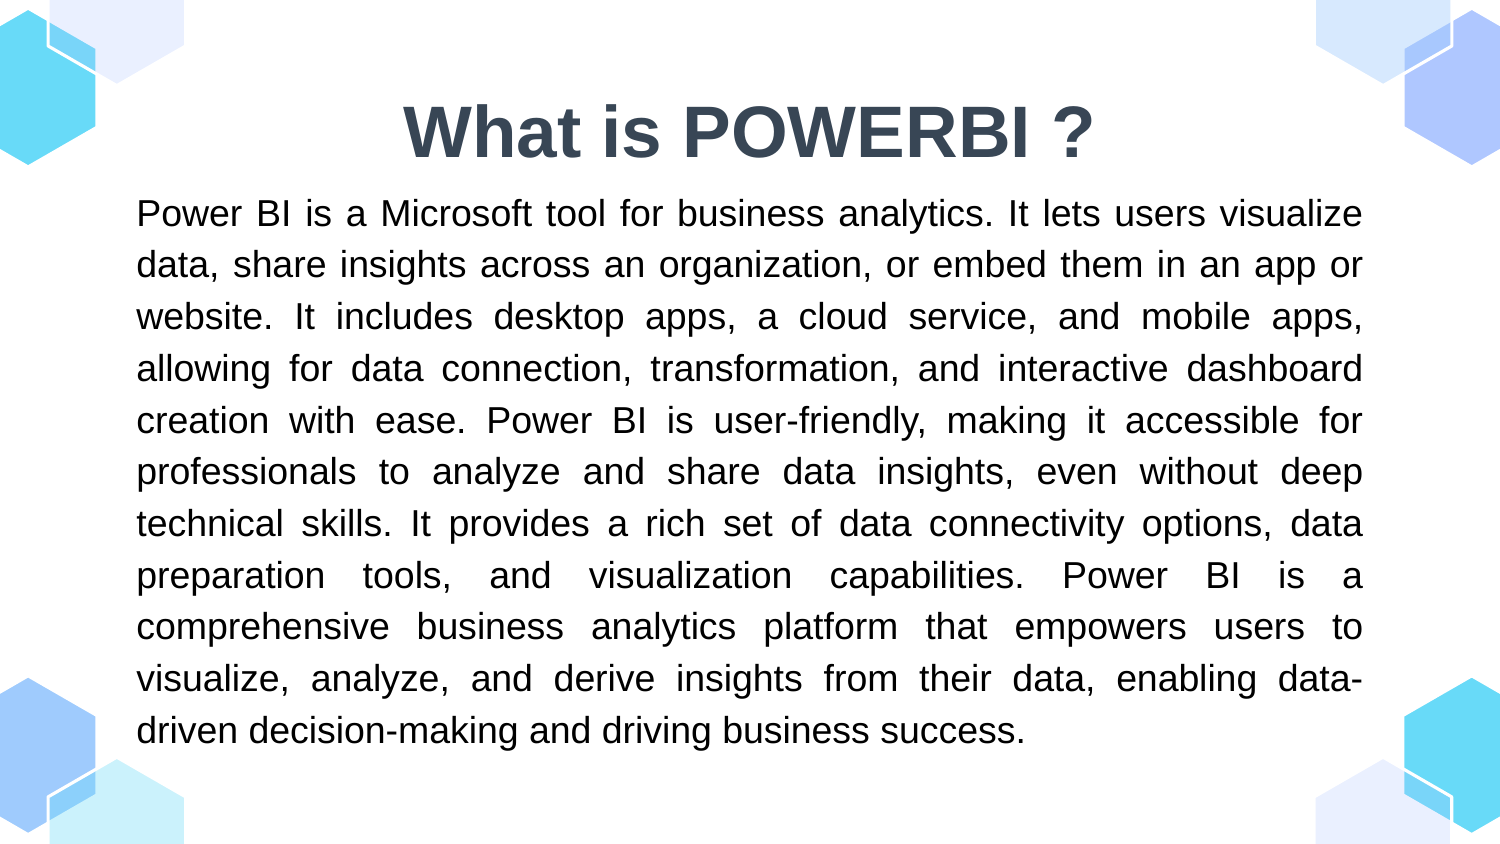

# What is POWERBI ?
Power BI is a Microsoft tool for business analytics. It lets users visualize data, share insights across an organization, or embed them in an app or website. It includes desktop apps, a cloud service, and mobile apps, allowing for data connection, transformation, and interactive dashboard creation with ease. Power BI is user-friendly, making it accessible for professionals to analyze and share data insights, even without deep technical skills. It provides a rich set of data connectivity options, data preparation tools, and visualization capabilities. Power BI is a comprehensive business analytics platform that empowers users to visualize, analyze, and derive insights from their data, enabling data-driven decision-making and driving business success.